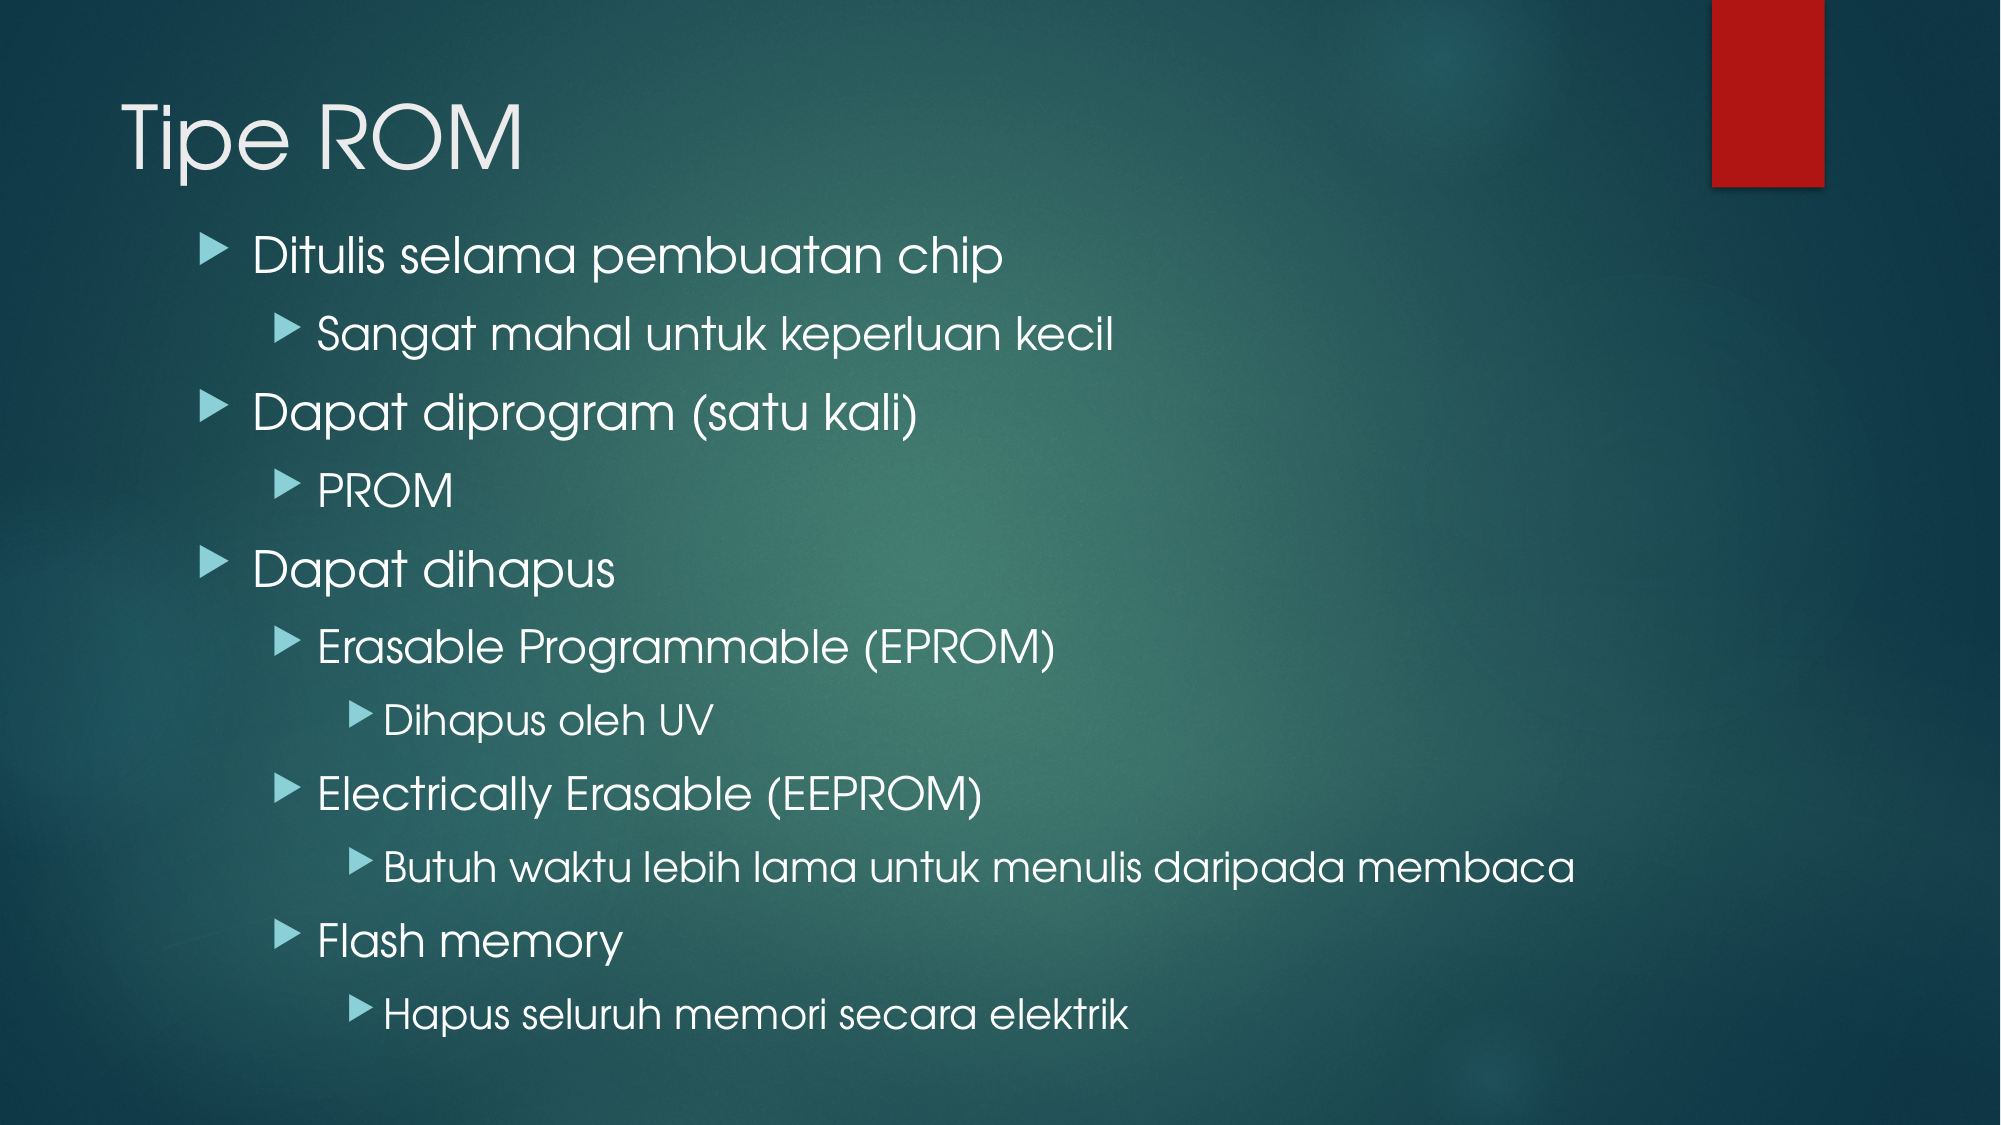

# Tipe ROM
Ditulis selama pembuatan chip
Sangat mahal untuk keperluan kecil
Dapat diprogram (satu kali)
PROM
Dapat dihapus
Erasable Programmable (EPROM)
Dihapus oleh UV
Electrically Erasable (EEPROM)
Butuh waktu lebih lama untuk menulis daripada membaca
Flash memory
Hapus seluruh memori secara elektrik